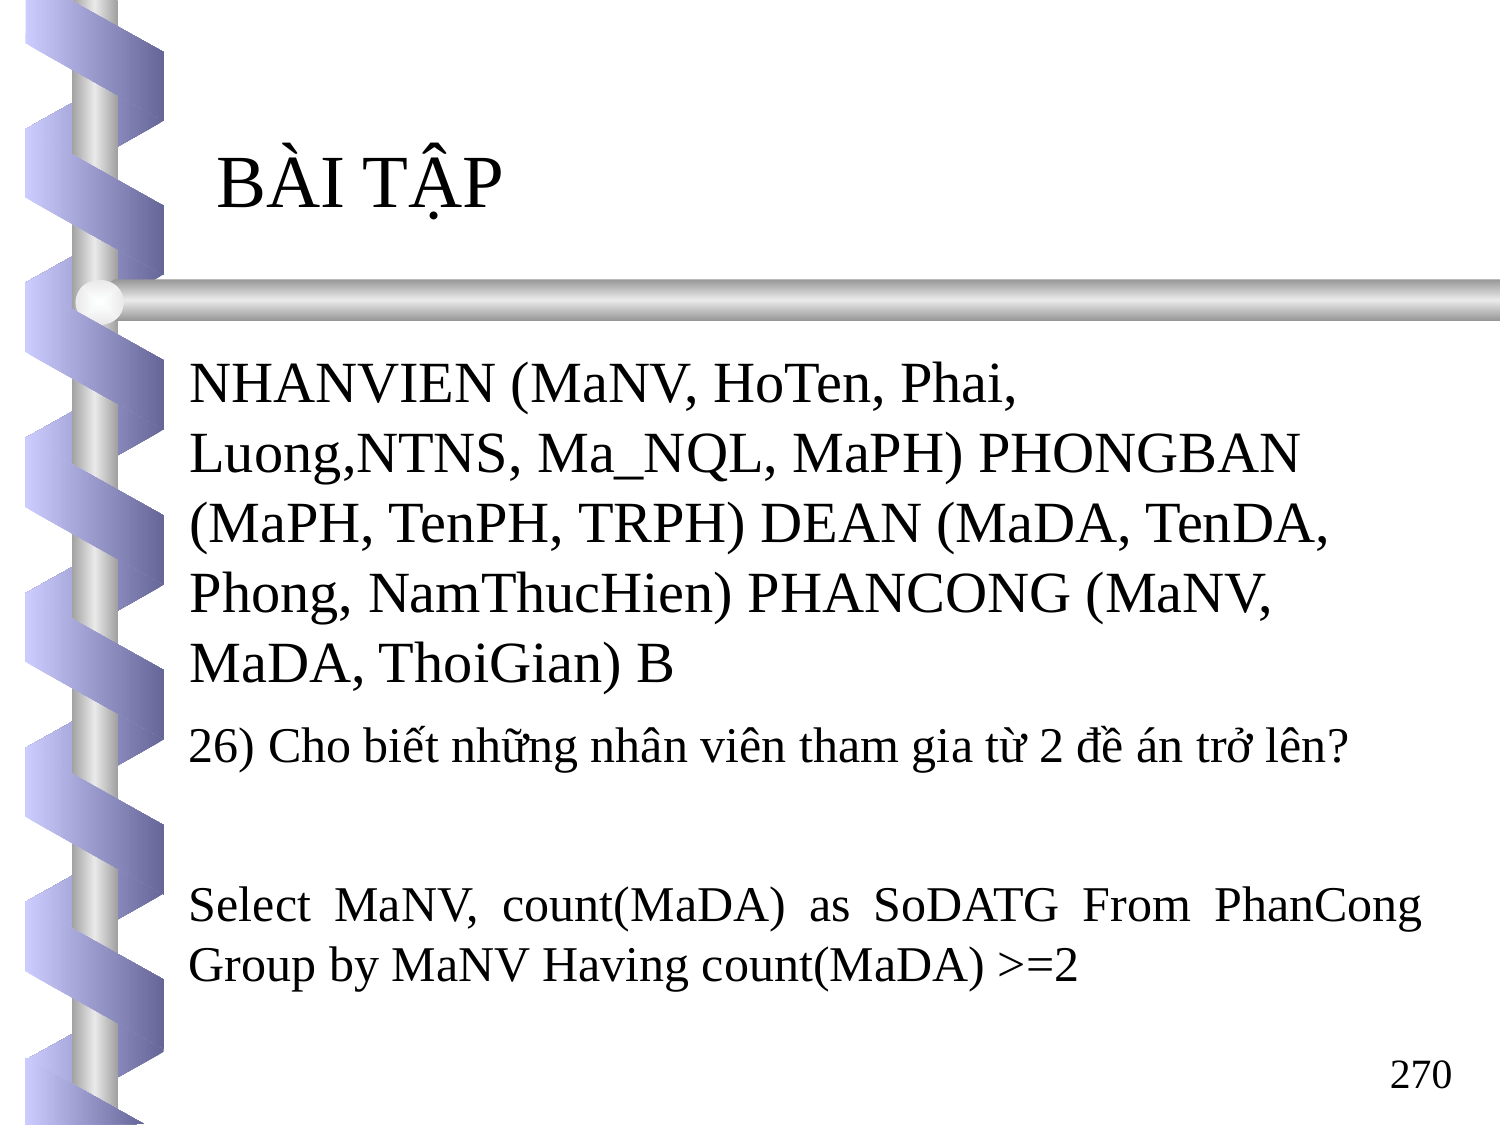

BÀI TẬP
NHANVIEN (MaNV, HoTen, Phai, Luong,NTNS, Ma_NQL, MaPH) PHONGBAN (MaPH, TenPH, TRPH) DEAN (MaDA, TenDA, Phong, NamThucHien) PHANCONG (MaNV, MaDA, ThoiGian) B
26) Cho biết những nhân viên tham gia từ 2 đề án trở lên?
Select MaNV, count(MaDA) as SoDATG From PhanCong Group by MaNV Having count(MaDA) >=2